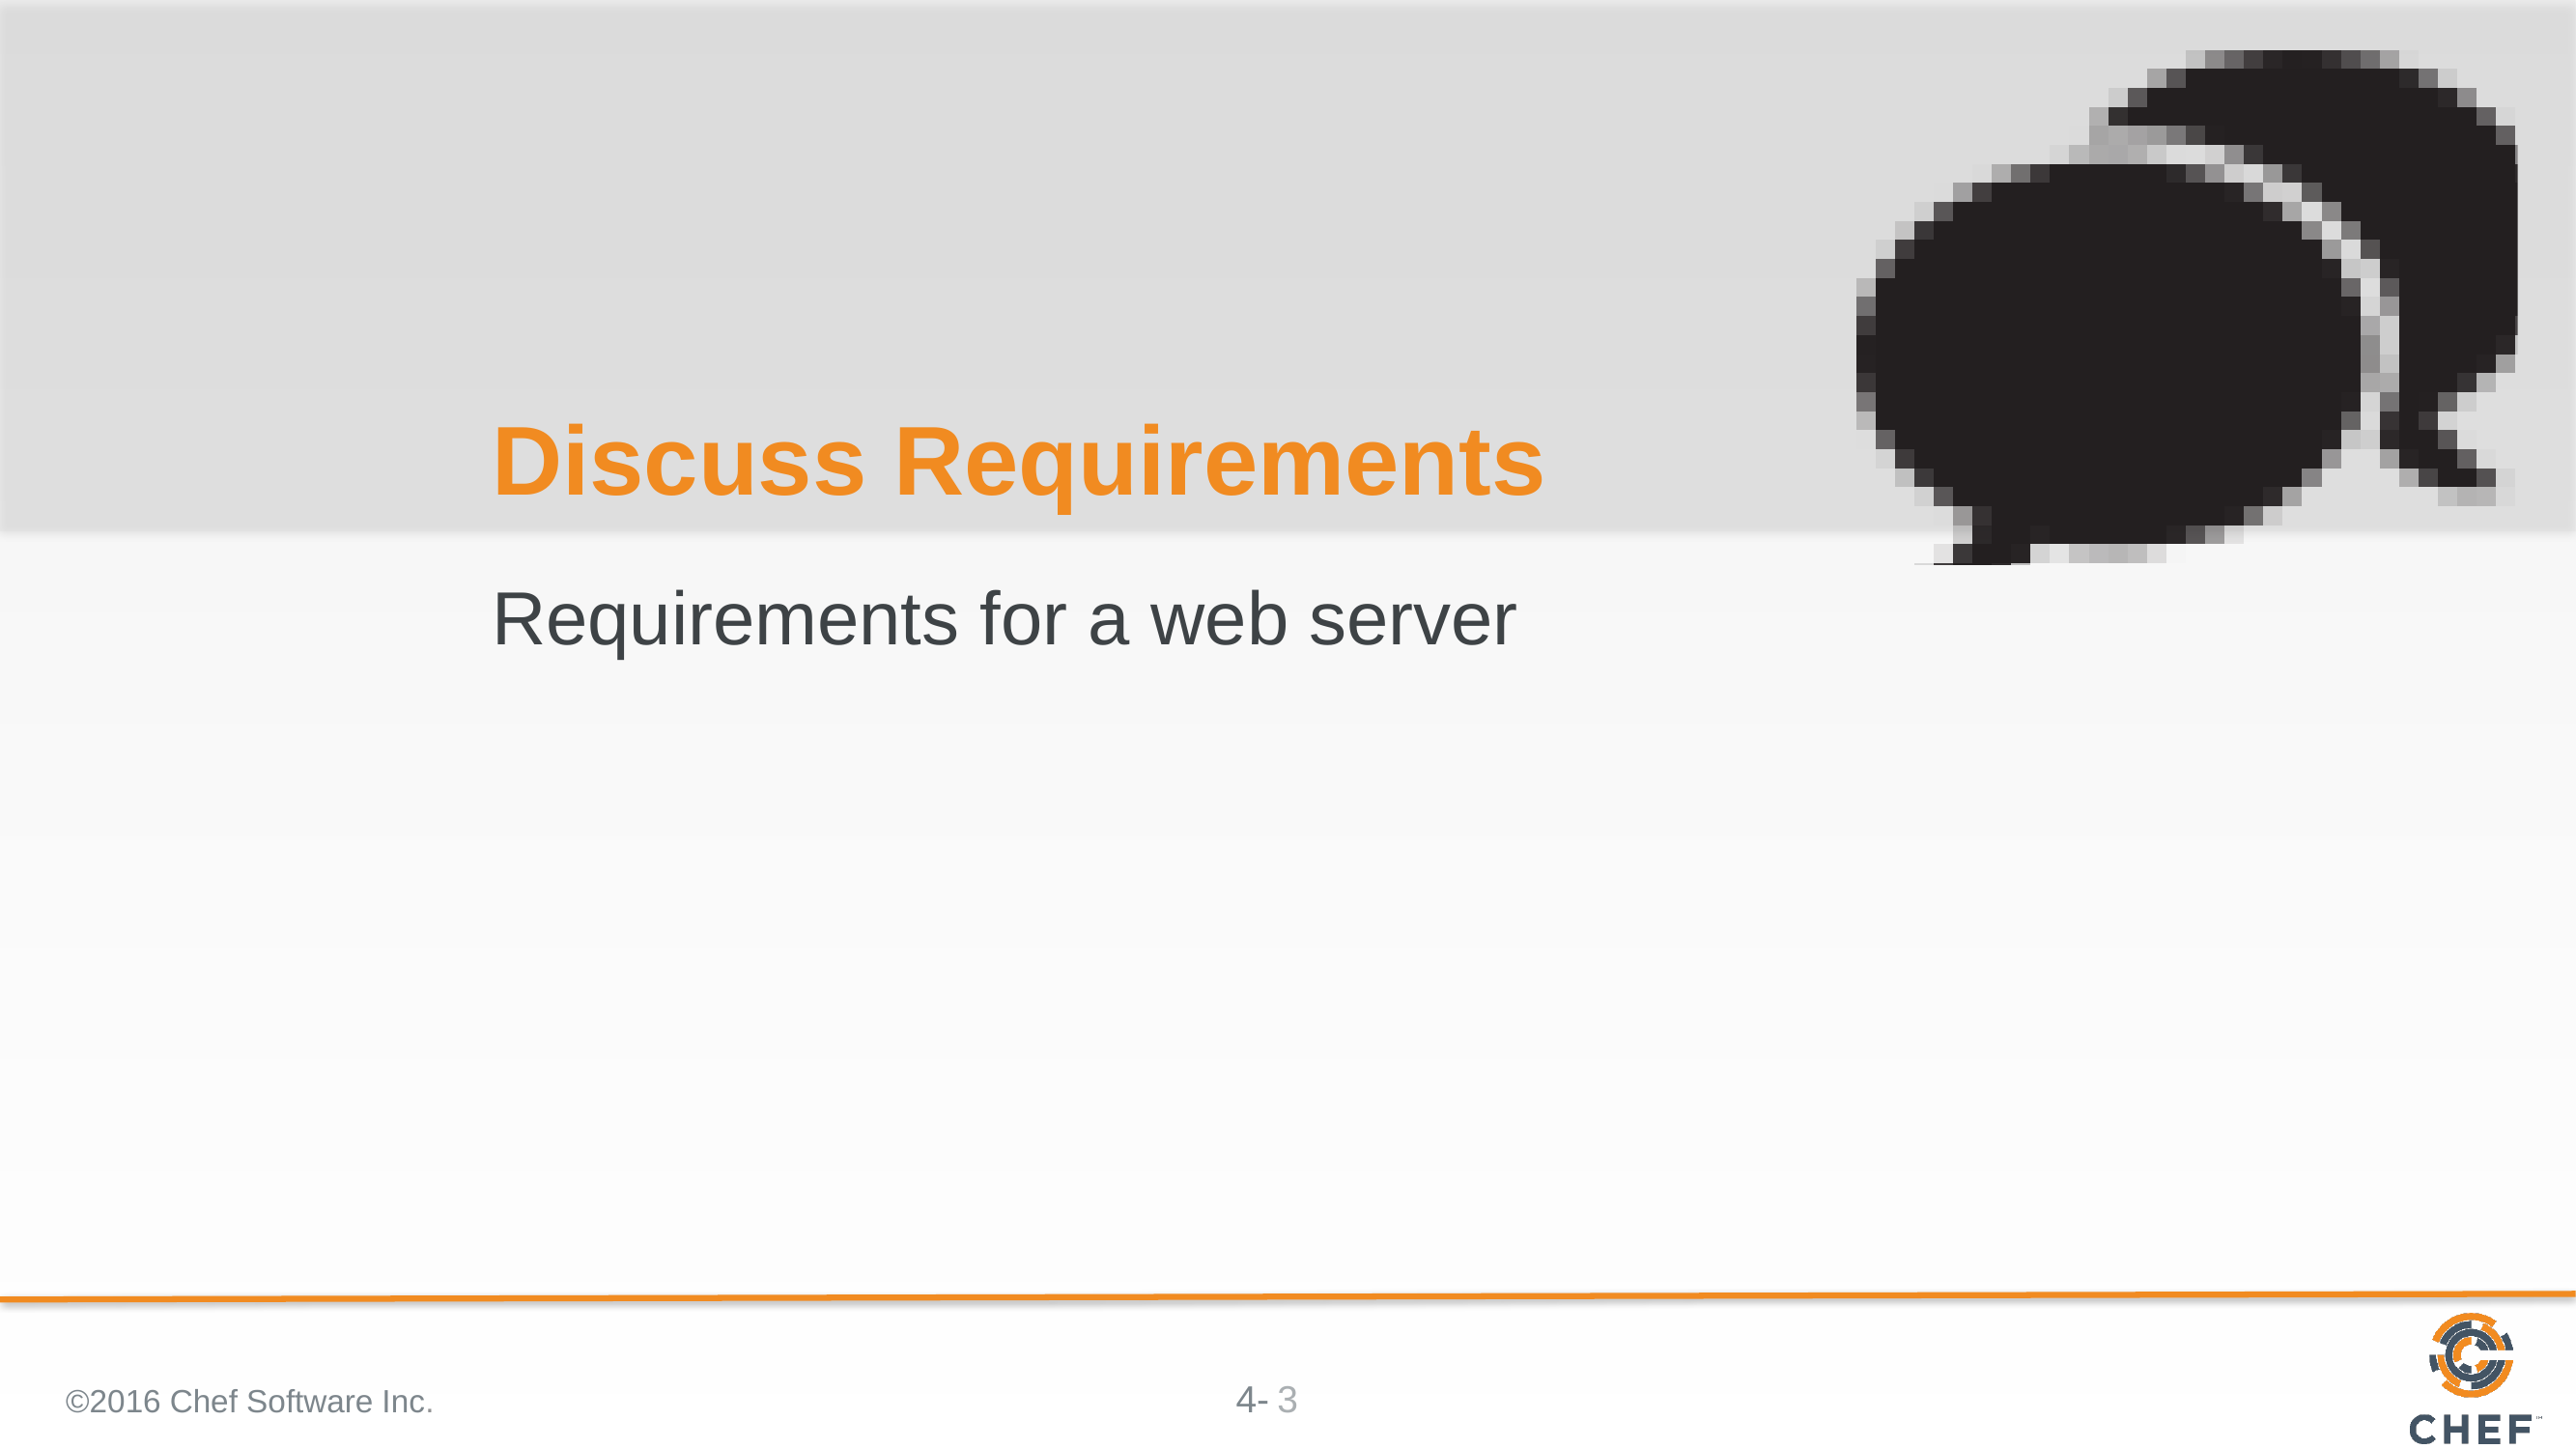

# Discuss Requirements
Requirements for a web server
©2016 Chef Software Inc.
3